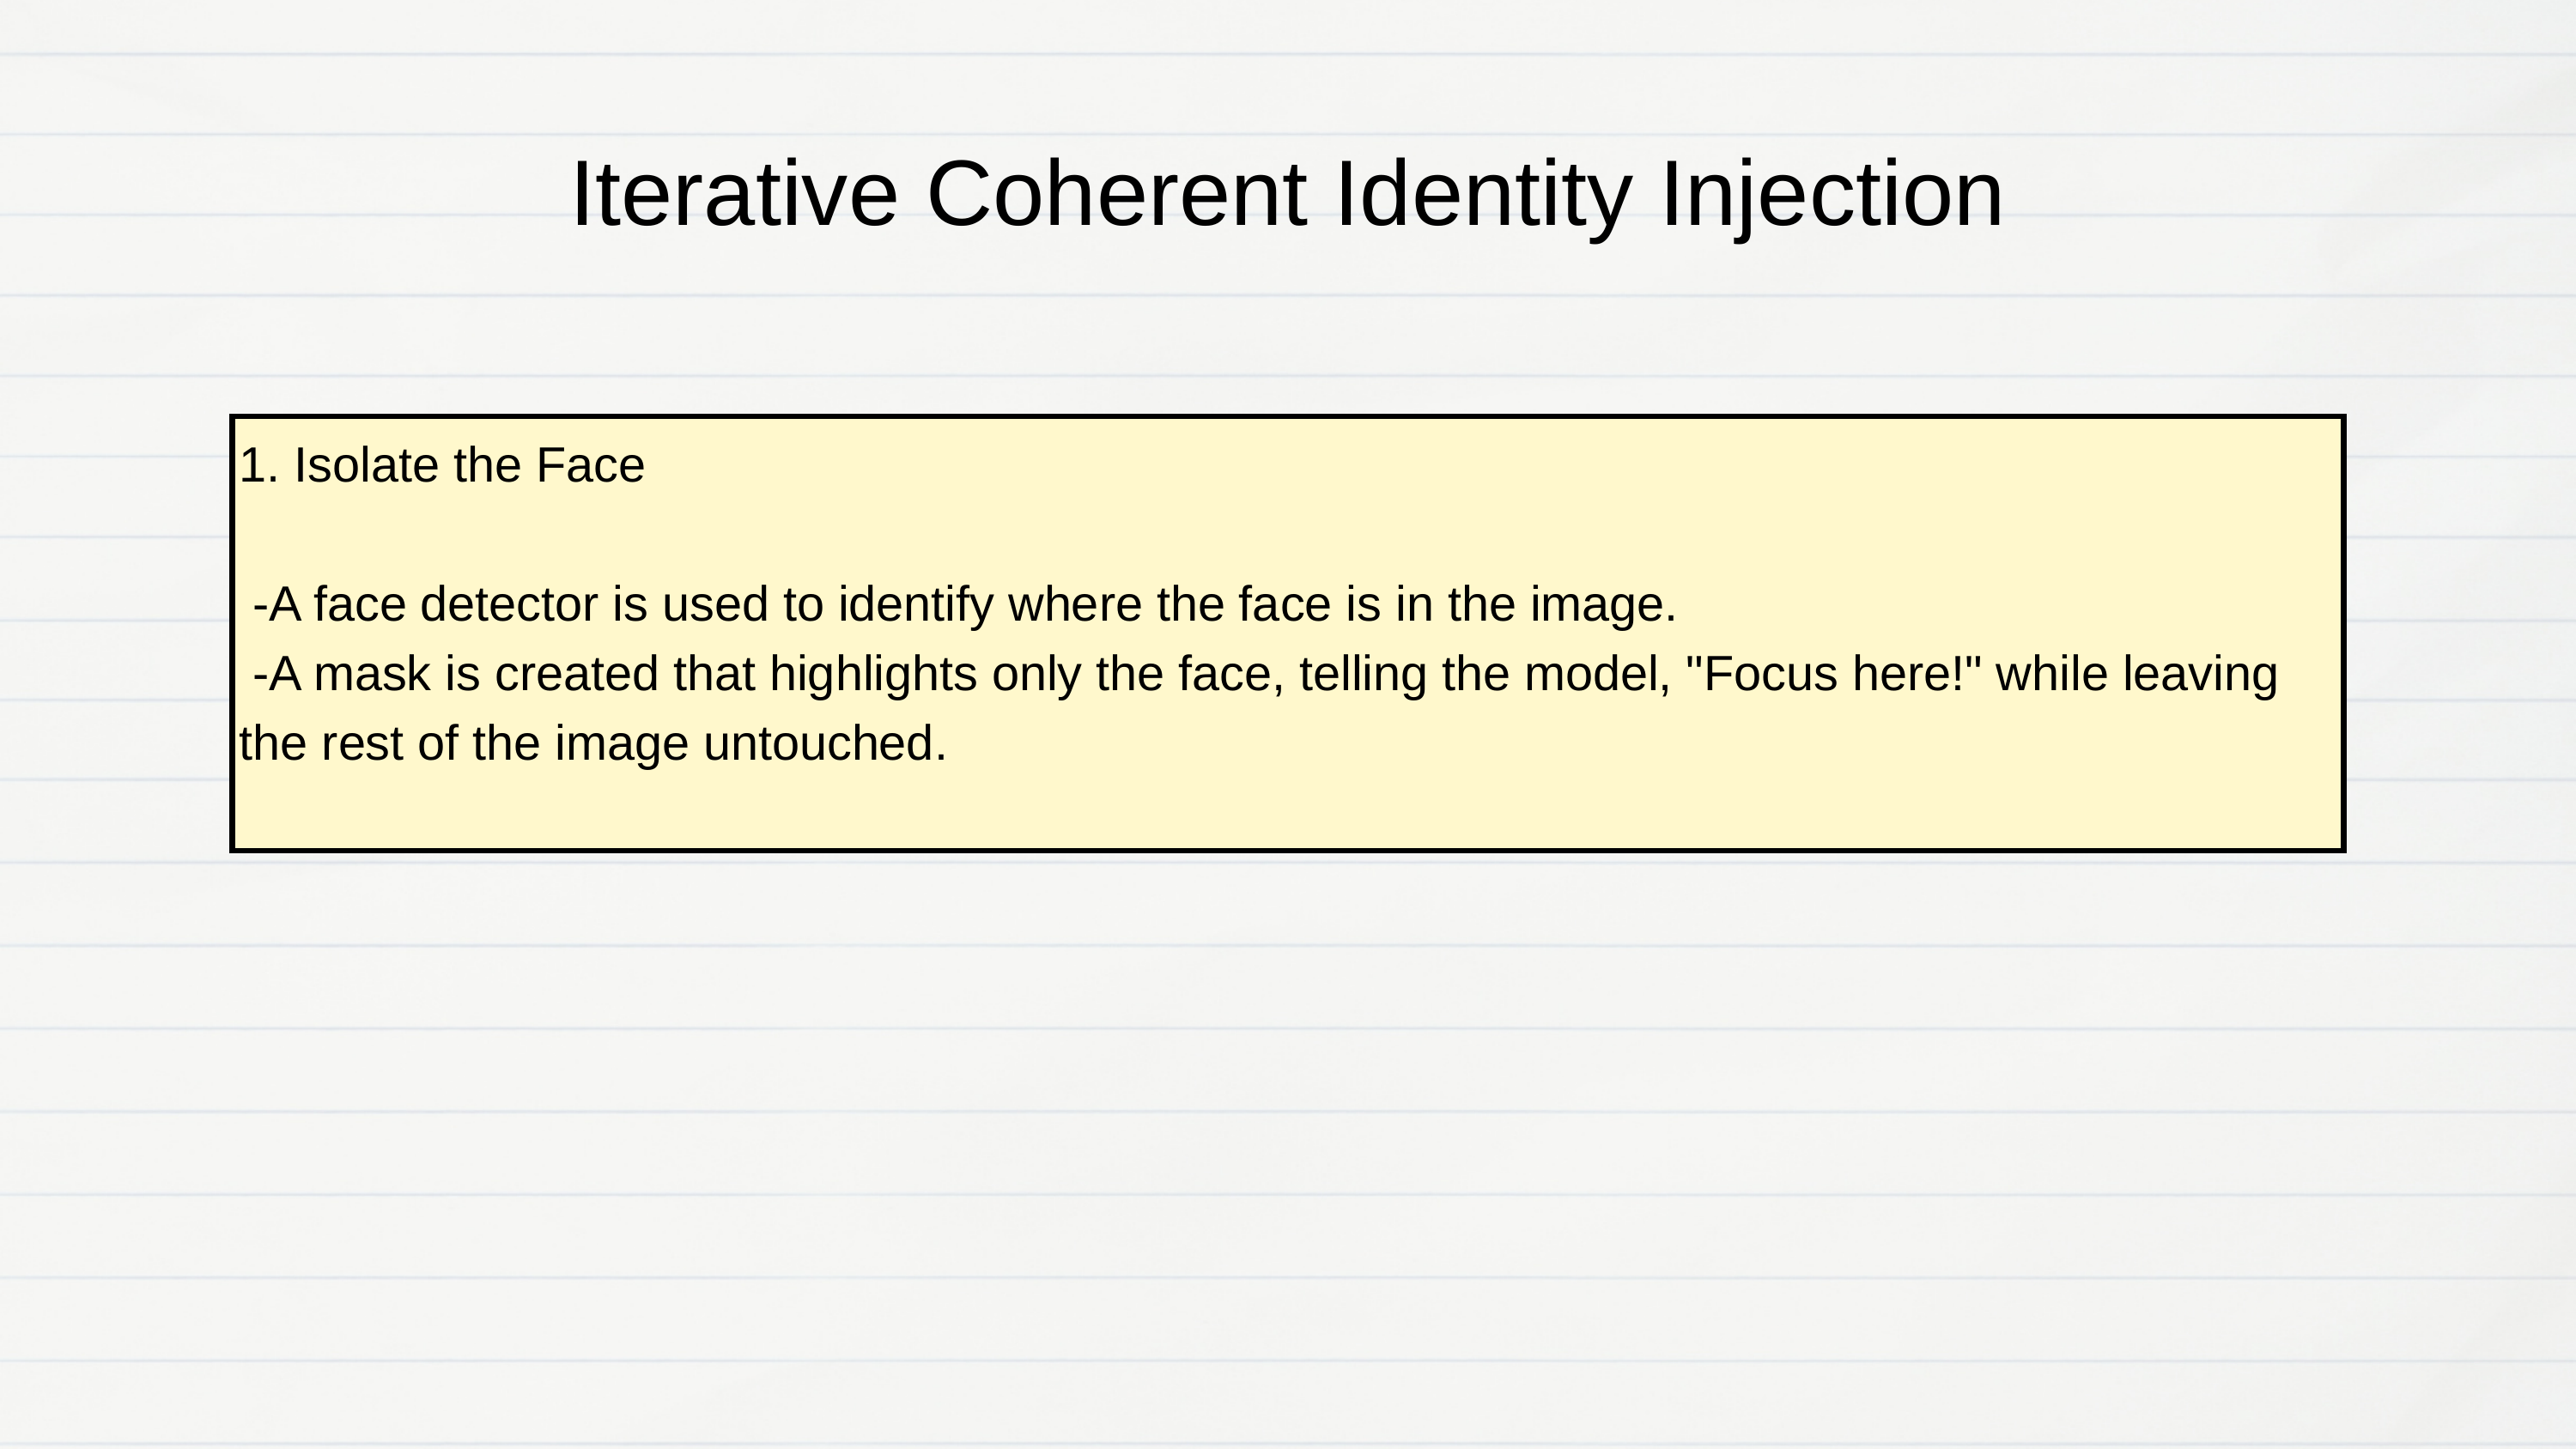

Iterative Coherent Identity Injection

1. Isolate the Face

 -A face detector is used to identify where the face is in the image.
 -A mask is created that highlights only the face, telling the model, "Focus here!" while leaving the rest of the image untouched.